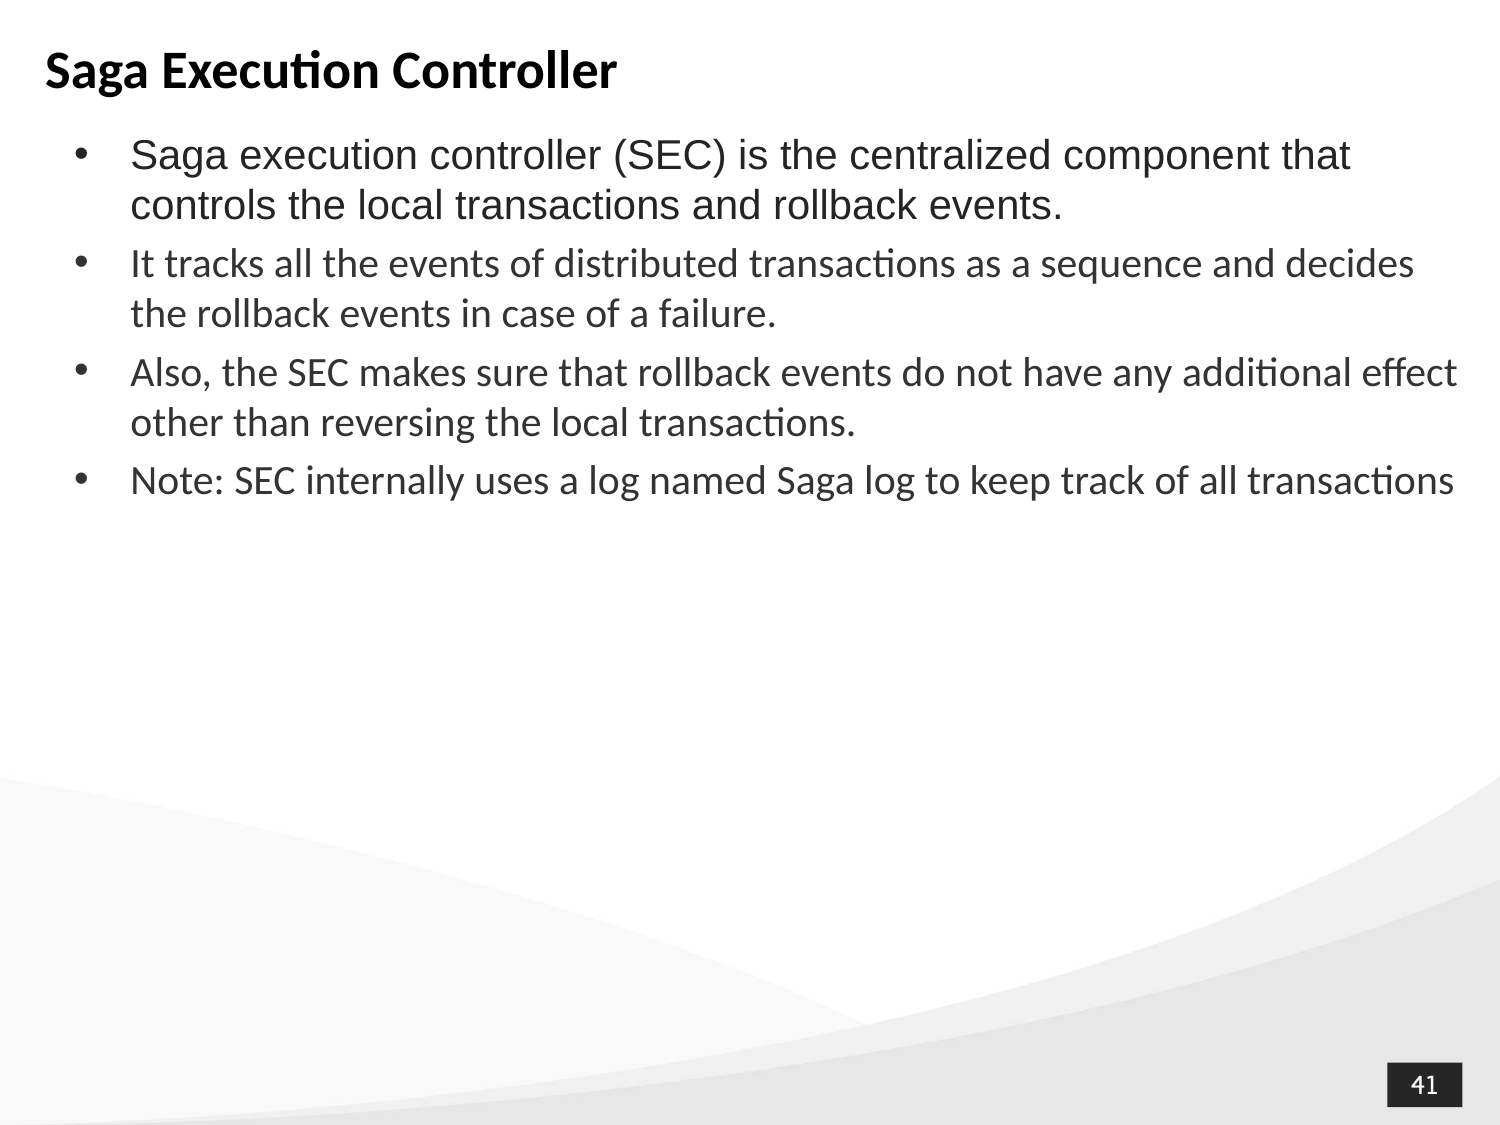

# Saga Execution Controller
Saga execution controller (SEC) is the centralized component that controls the local transactions and rollback events.
It tracks all the events of distributed transactions as a sequence and decides the rollback events in case of a failure.
Also, the SEC makes sure that rollback events do not have any additional effect other than reversing the local transactions.
Note: SEC internally uses a log named Saga log to keep track of all transactions